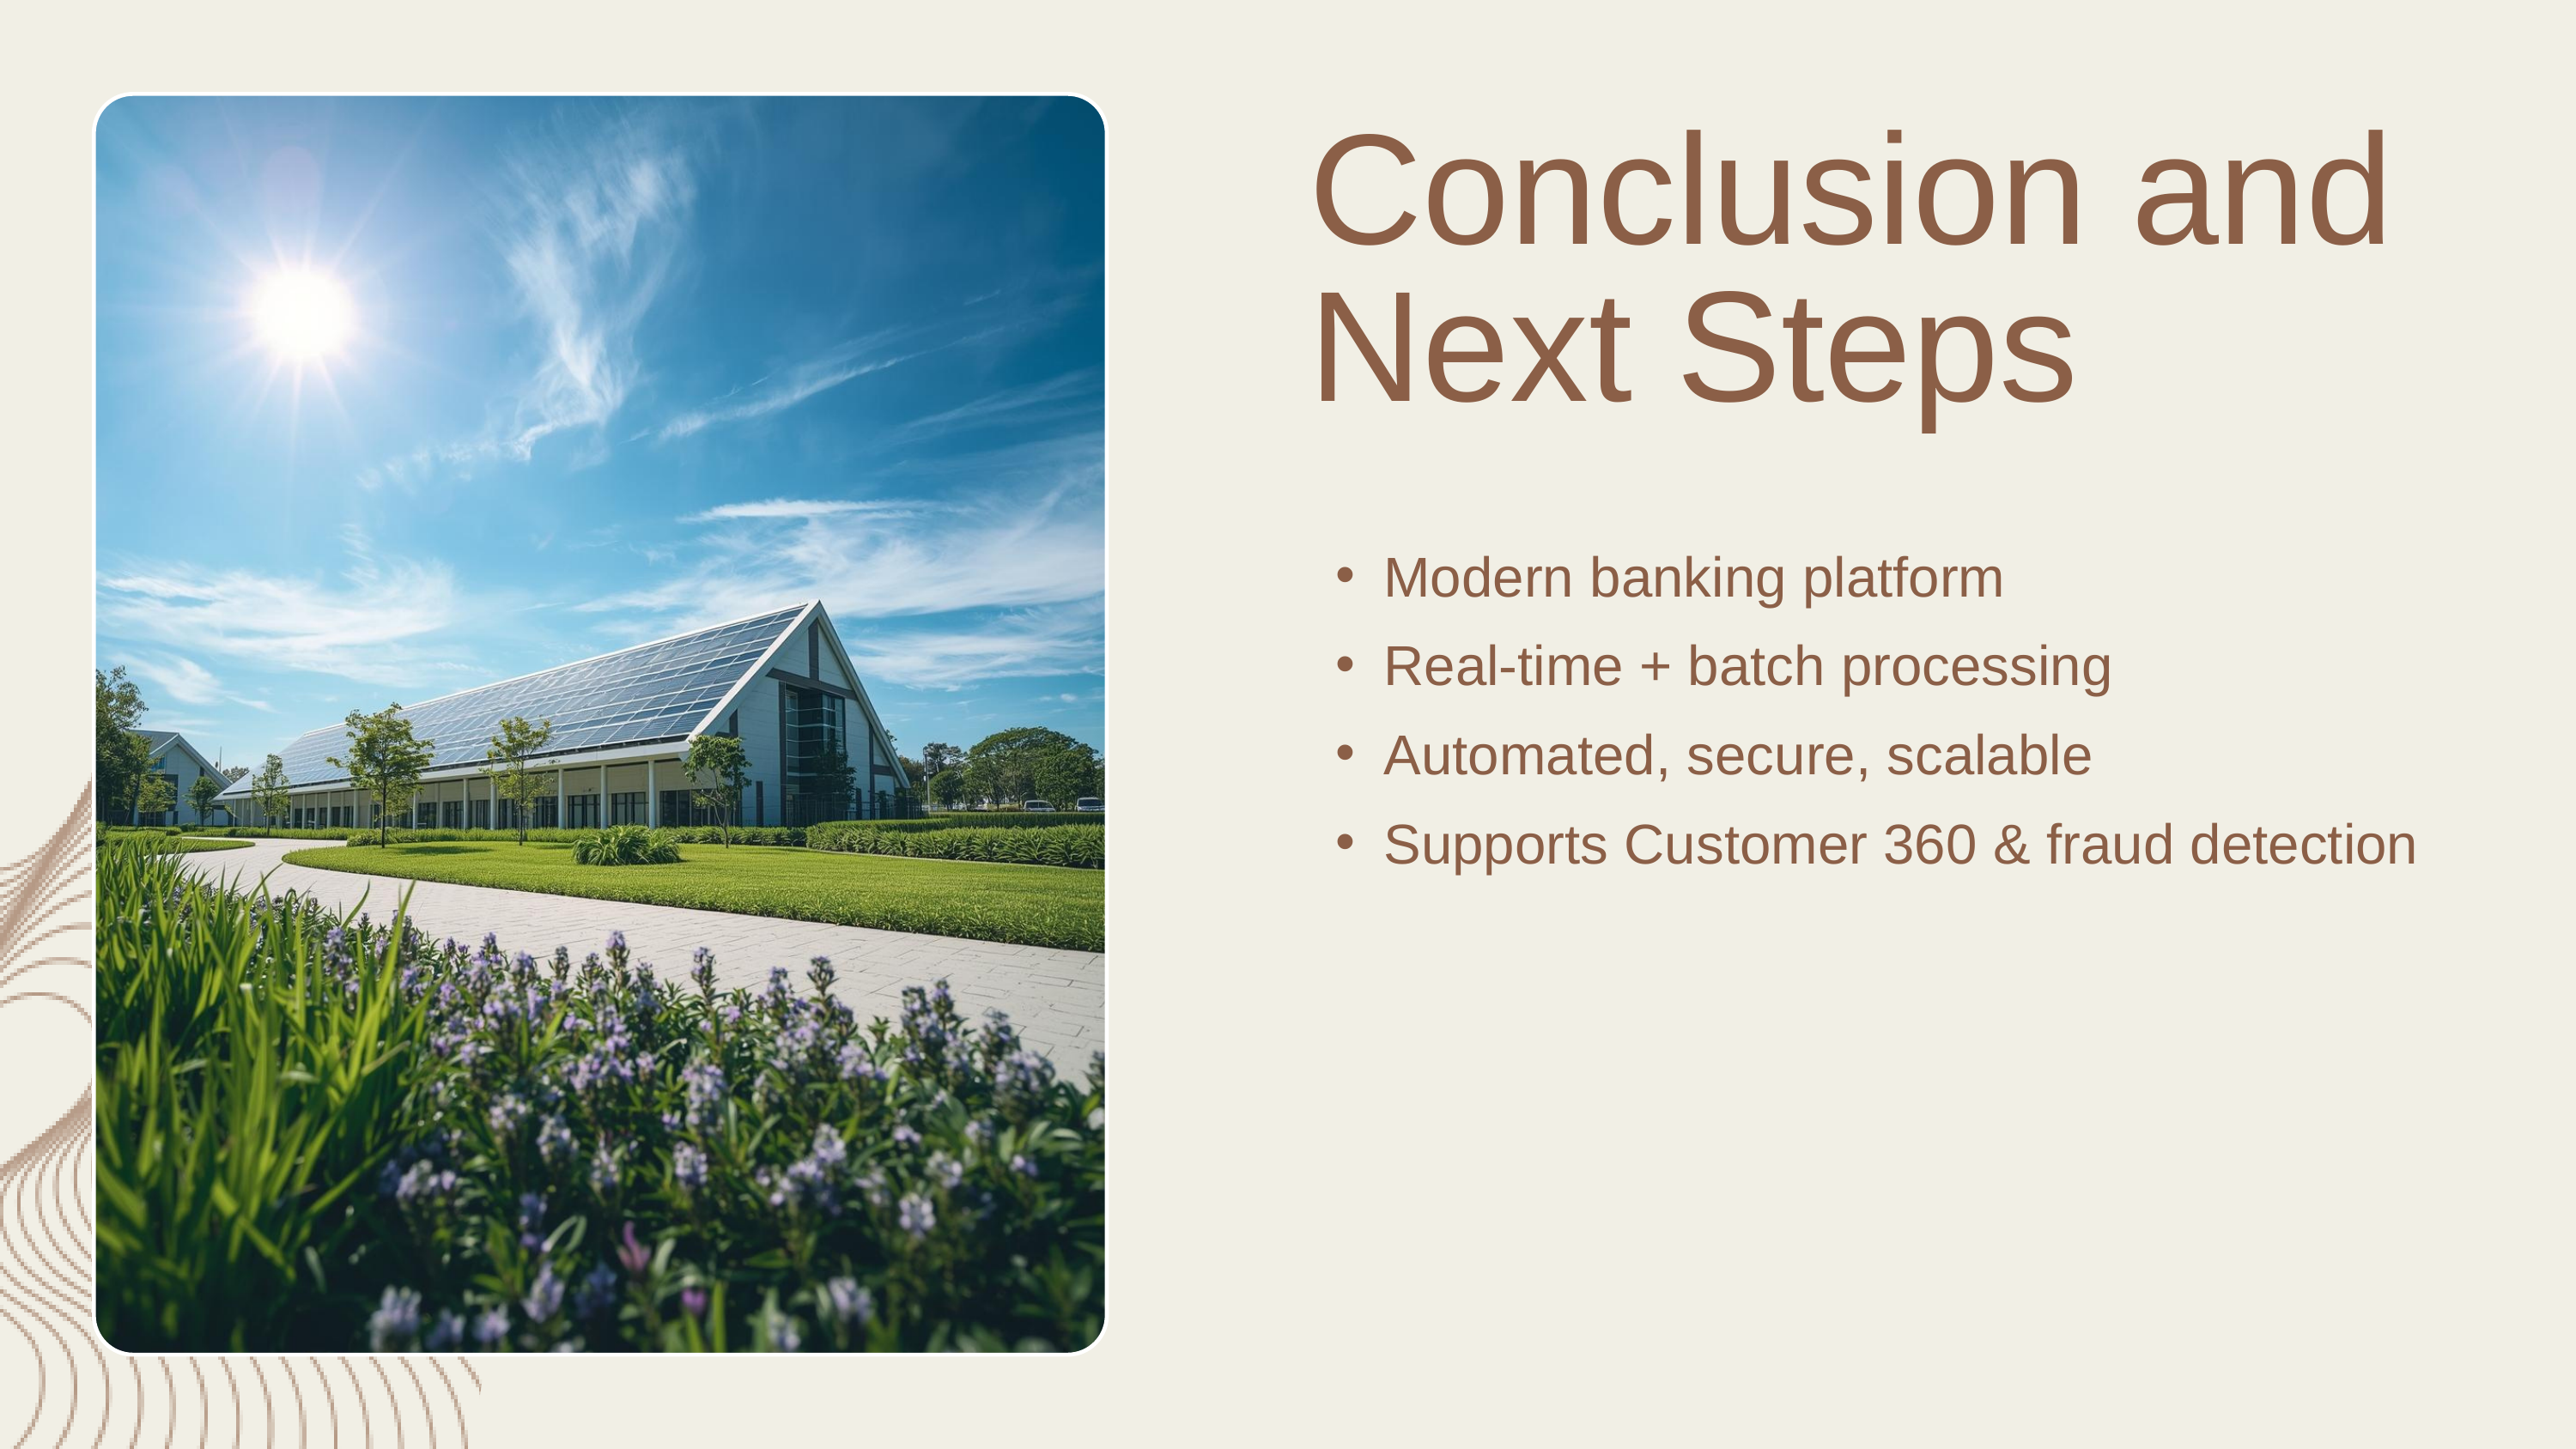

Conclusion and Next Steps
Modern banking platform
Real-time + batch processing
Automated, secure, scalable
Supports Customer 360 & fraud detection